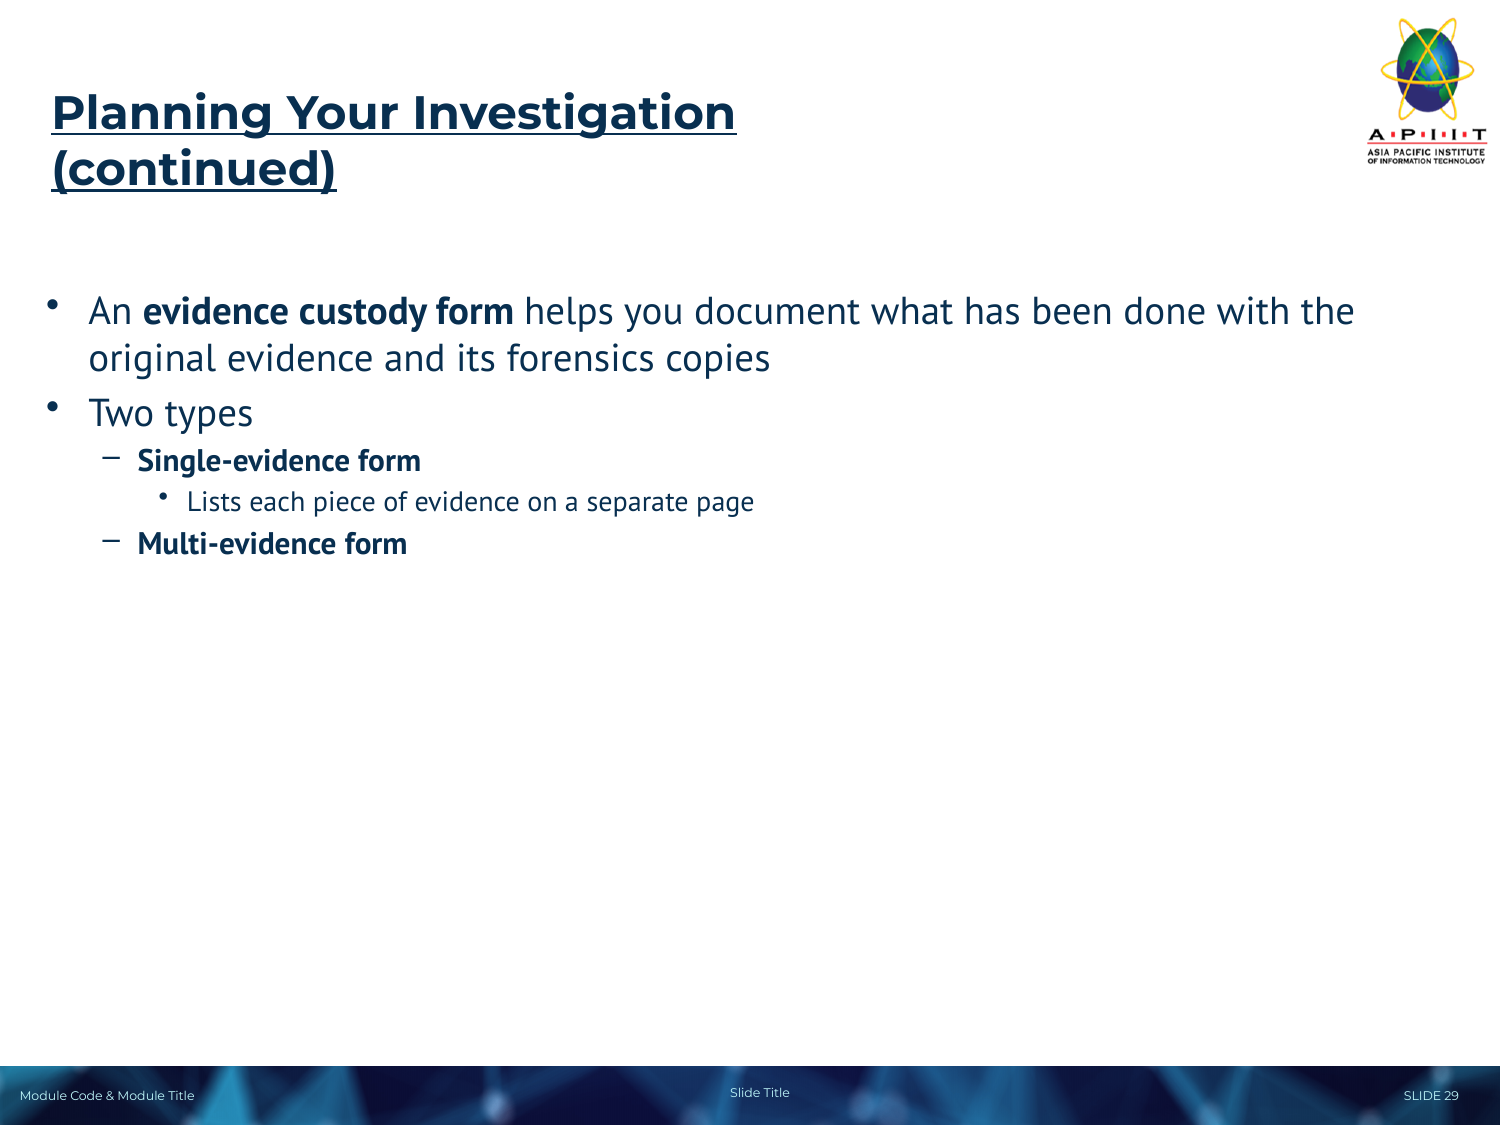

# Planning Your Investigation (continued)
An evidence custody form helps you document what has been done with the original evidence and its forensics copies
Two types
Single-evidence form
Lists each piece of evidence on a separate page
Multi-evidence form